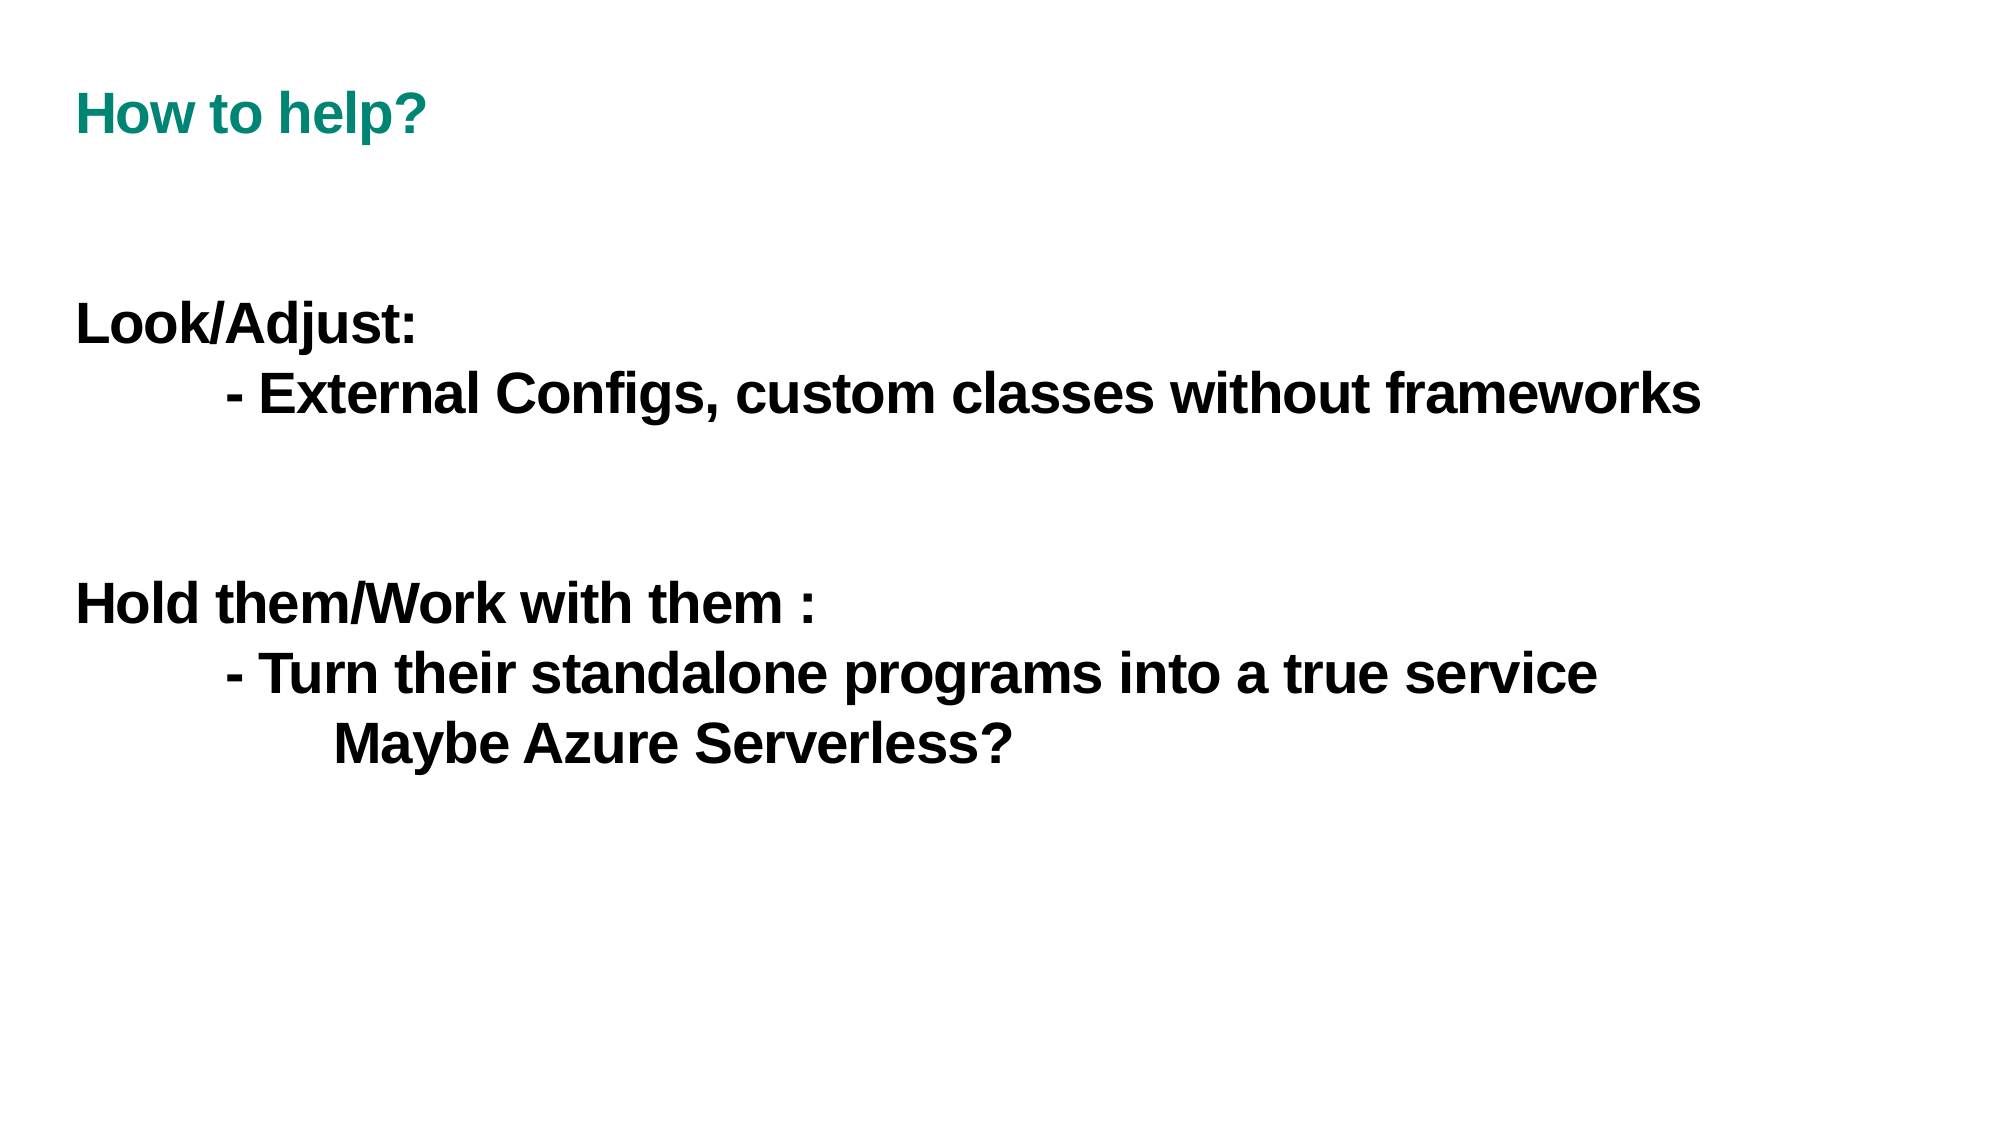

8
# How to help? Look/Adjust: - External Configs, custom classes without frameworks Hold them/Work with them : - Turn their standalone programs into a true service Maybe Azure Serverless?